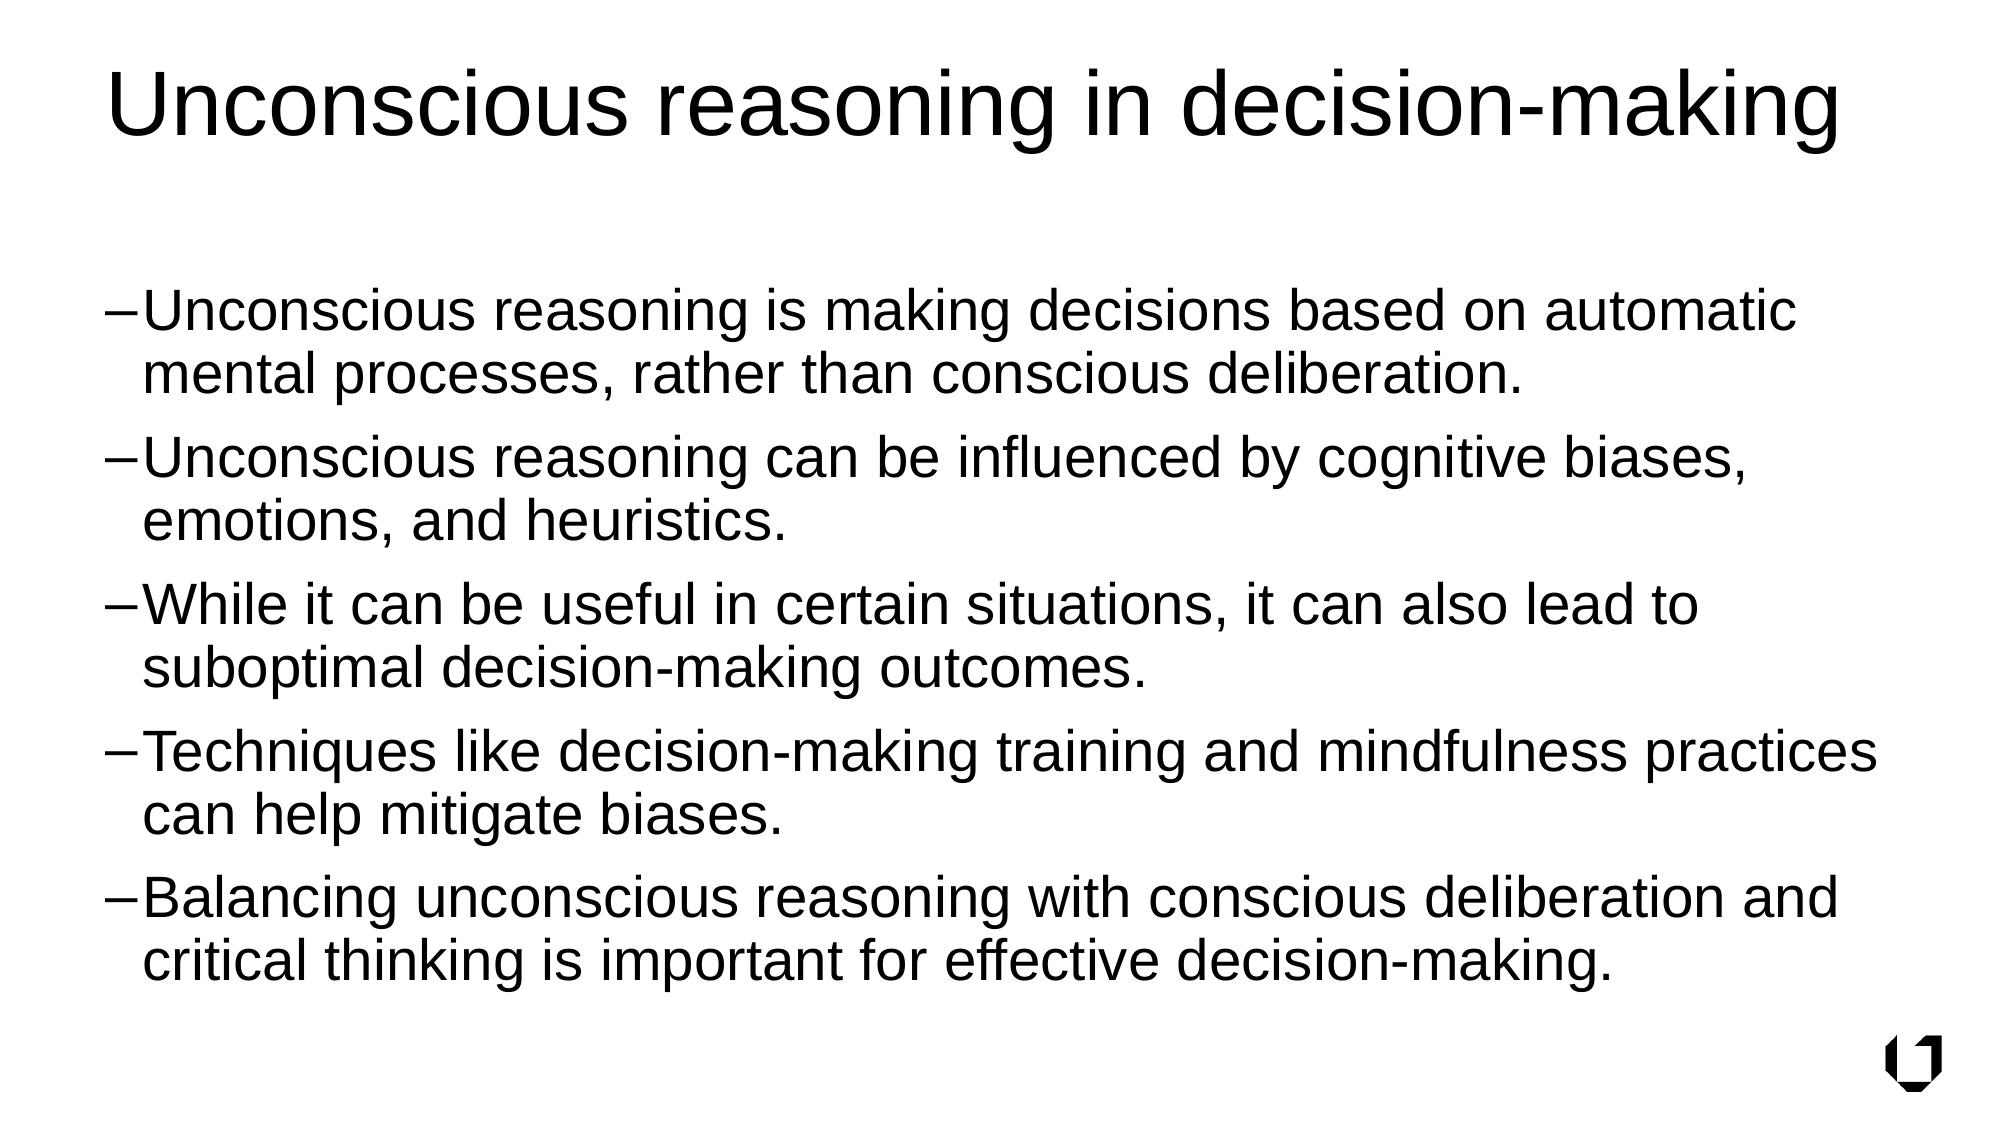

# Unconscious reasoning in decision-making
Unconscious reasoning is making decisions based on automatic mental processes, rather than conscious deliberation.
Unconscious reasoning can be influenced by cognitive biases, emotions, and heuristics.
While it can be useful in certain situations, it can also lead to suboptimal decision-making outcomes.
Techniques like decision-making training and mindfulness practices can help mitigate biases.
Balancing unconscious reasoning with conscious deliberation and critical thinking is important for effective decision-making.